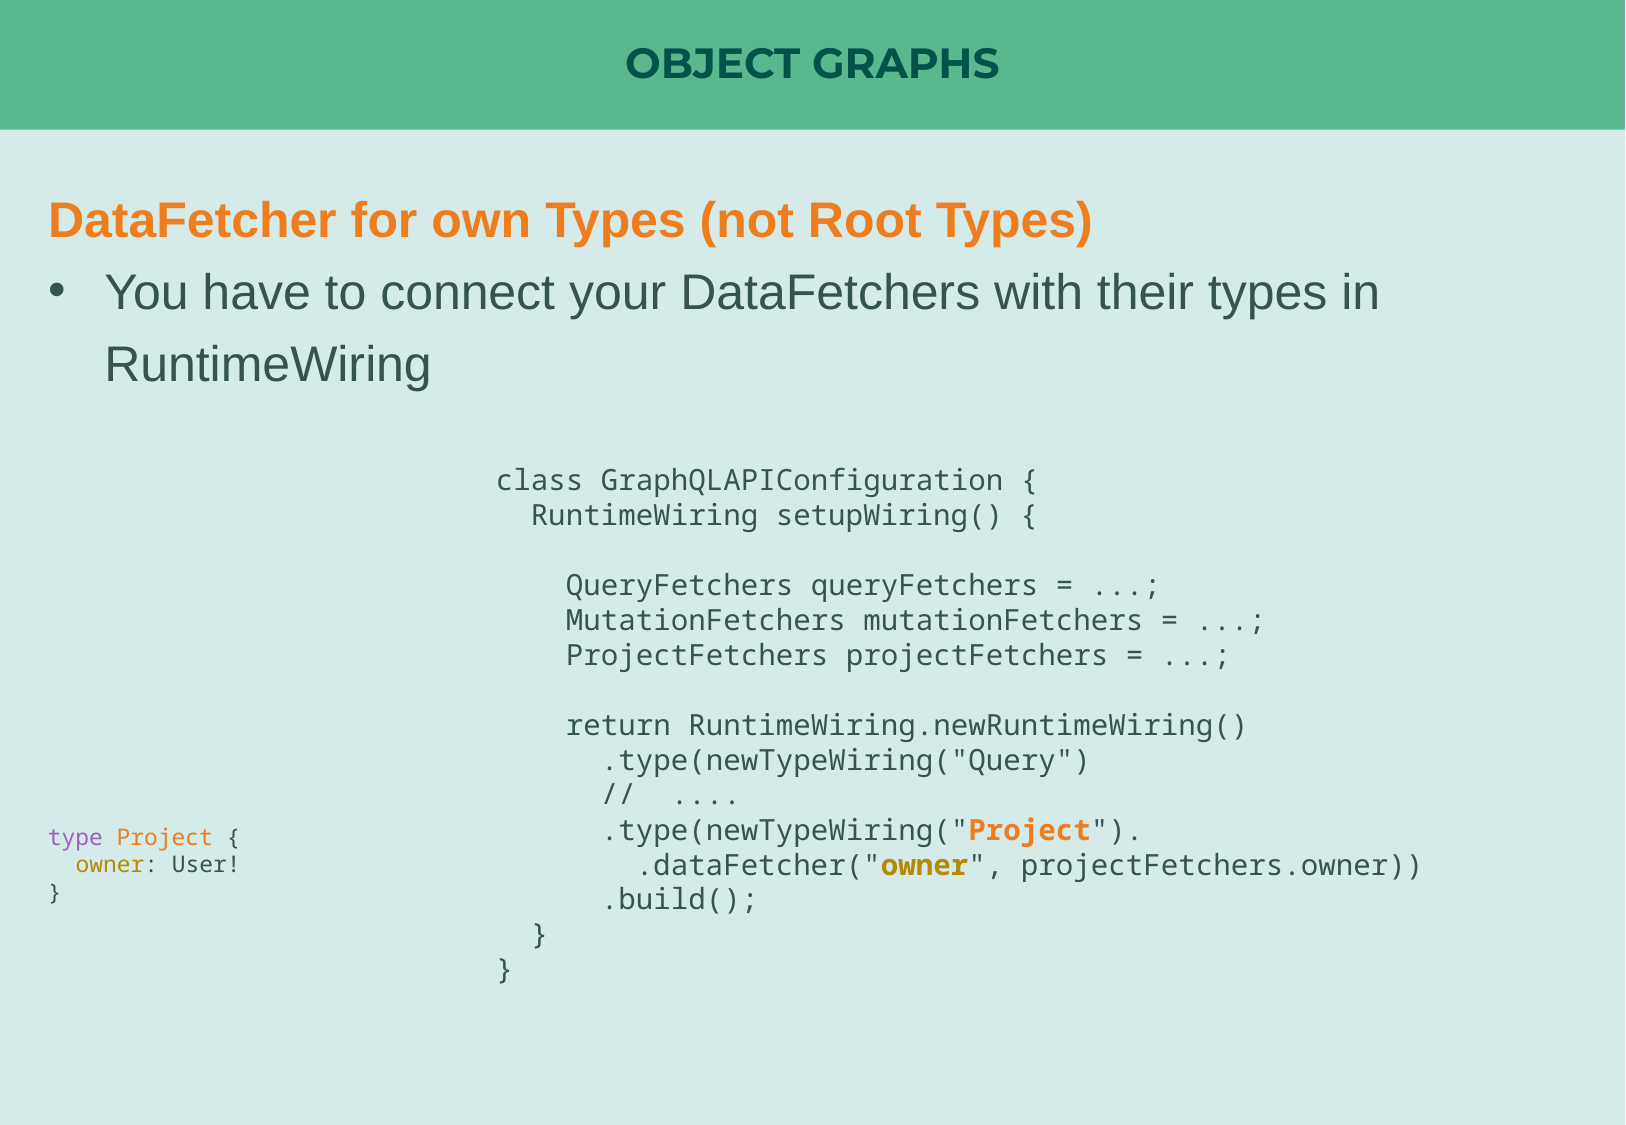

# Object GraphS
DataFetcher for own Types (not Root Types)
You have to connect your DataFetchers with their types in RuntimeWiring

class GraphQLAPIConfiguration {
  RuntimeWiring setupWiring() {

    QueryFetchers queryFetchers = ...;
    MutationFetchers mutationFetchers = ...;
    ProjectFetchers projectFetchers = ...;

    return RuntimeWiring.newRuntimeWiring()
      .type(newTypeWiring("Query")
      //  ....
      .type(newTypeWiring("Project").
        .dataFetcher("owner", projectFetchers.owner))
      .build();
  }
}

type Project {
  owner: User!
}